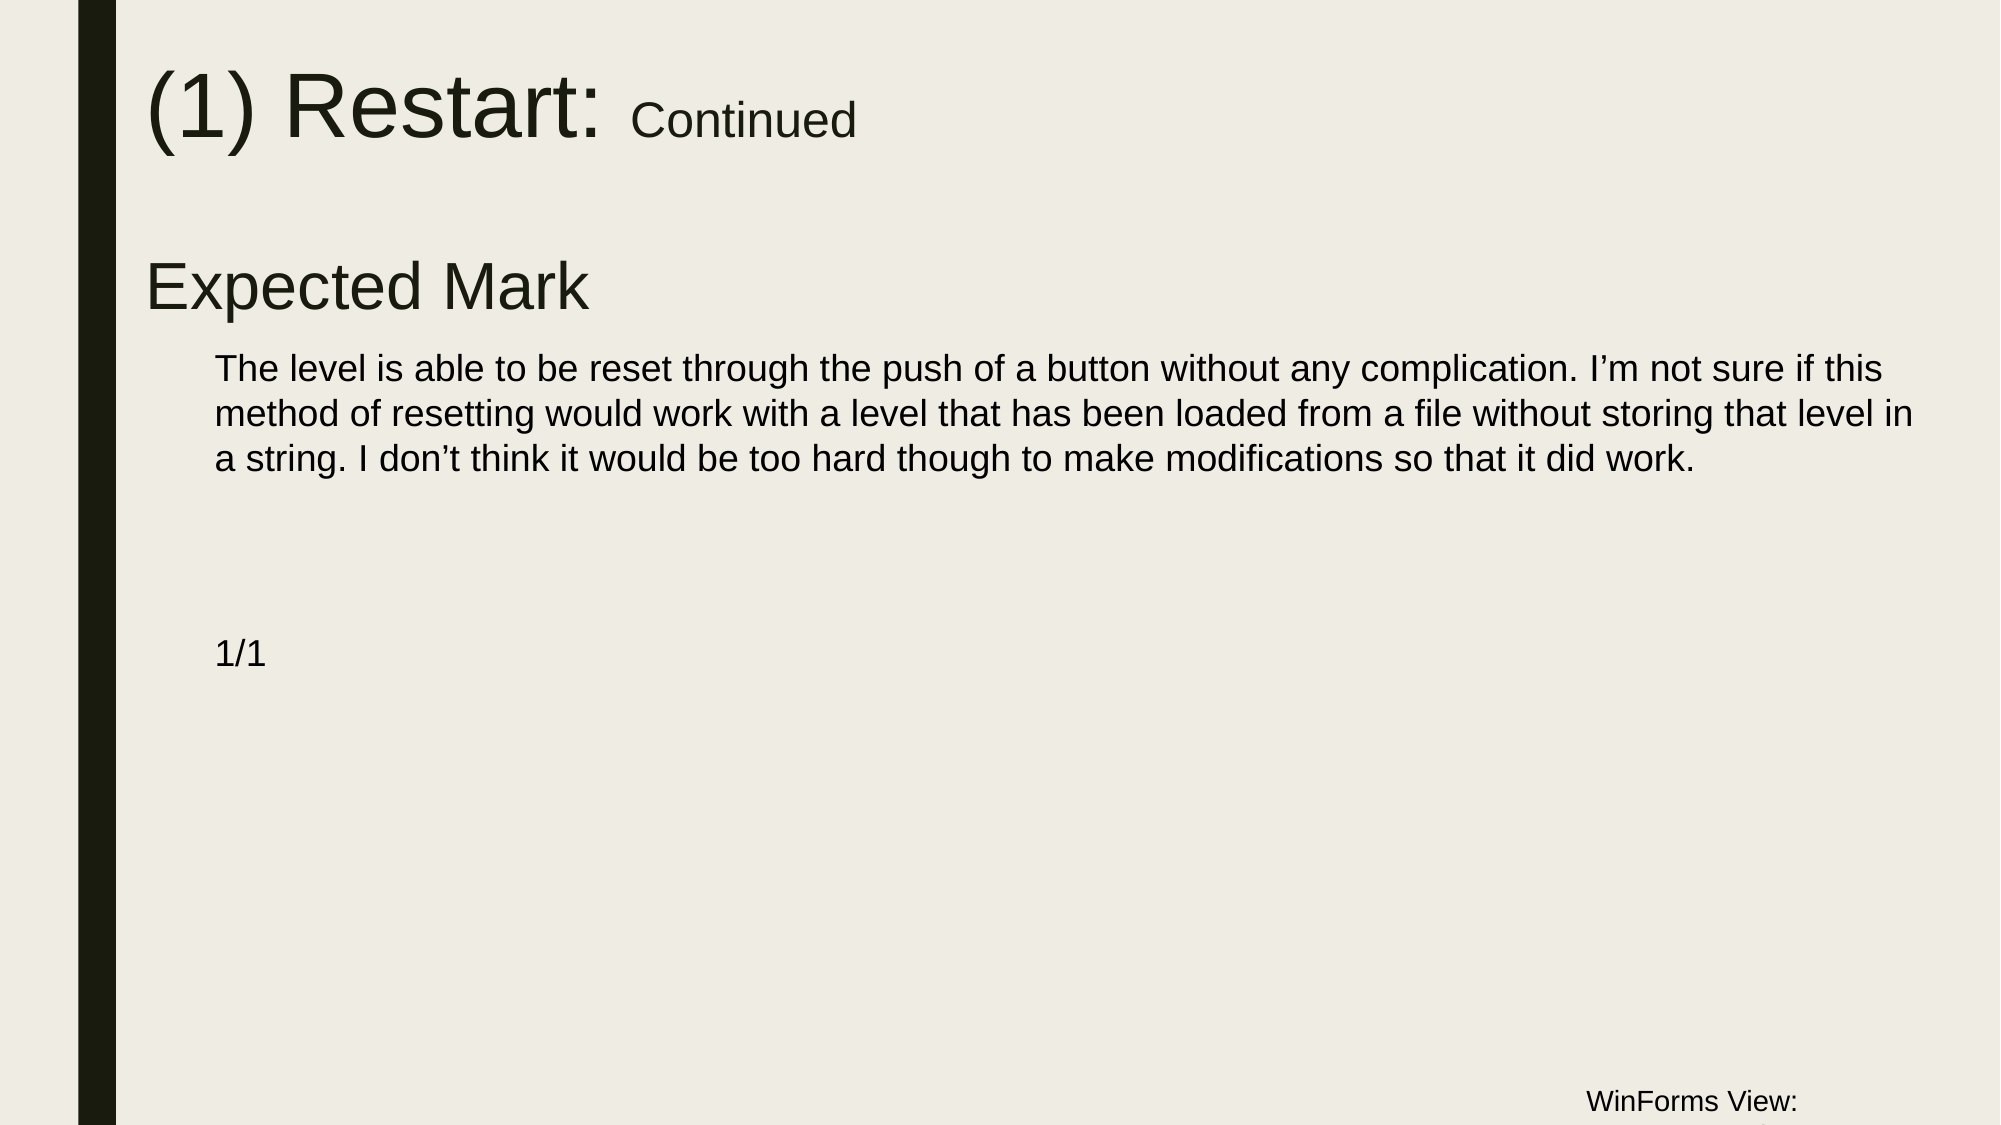

# (1) Restart: Continued
Expected Mark
The level is able to be reset through the push of a button without any complication. I’m not sure if this method of resetting would work with a level that has been loaded from a file without storing that level in a string. I don’t think it would be too hard though to make modifications so that it did work.
1/1
WinForms View: System.Drawing